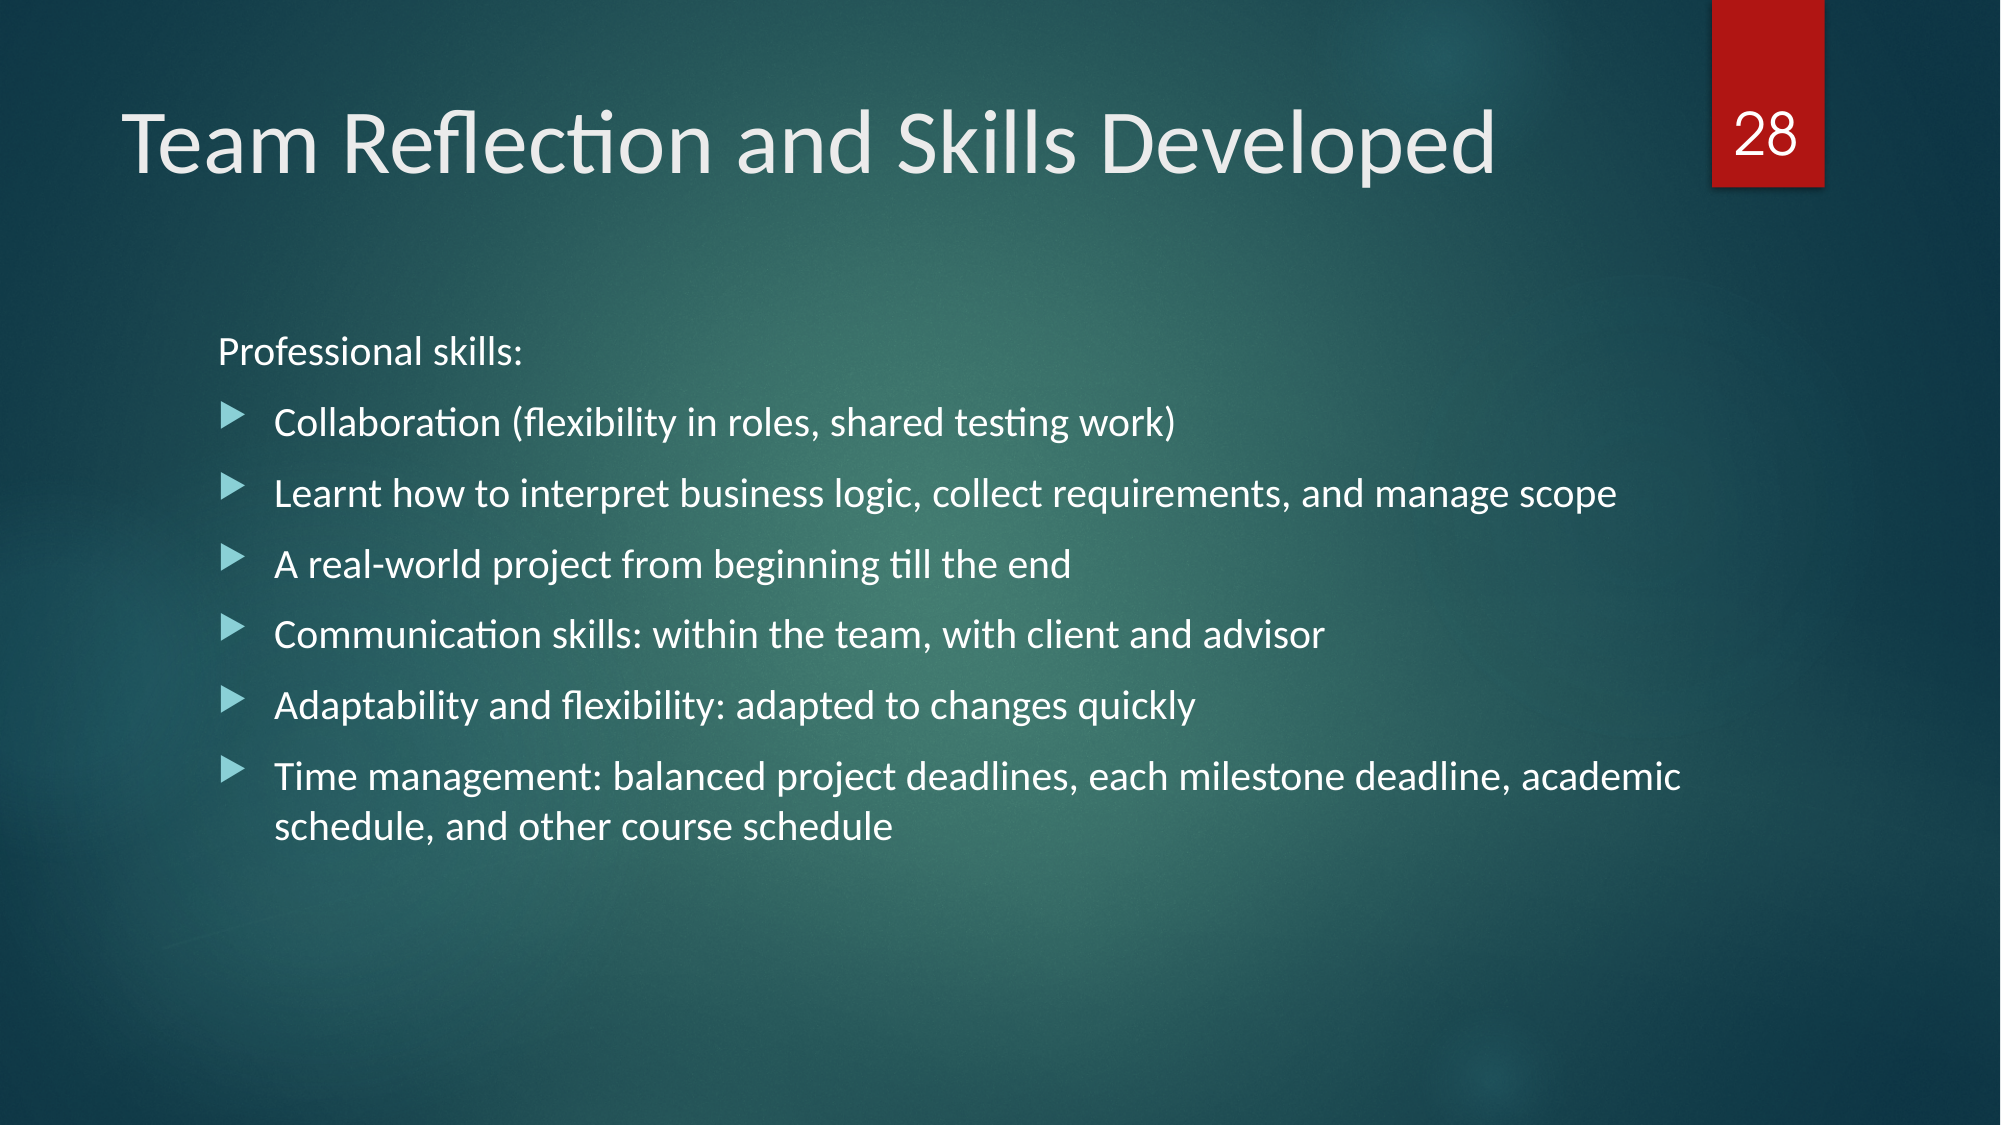

28
# Team Reflection and Skills Developed

Professional skills:
Collaboration (flexibility in roles, shared testing work)
Learnt how to interpret business logic, collect requirements, and manage scope
A real-world project from beginning till the end
Communication skills: within the team, with client and advisor
Adaptability and flexibility: adapted to changes quickly
Time management: balanced project deadlines, each milestone deadline, academic schedule, and other course schedule